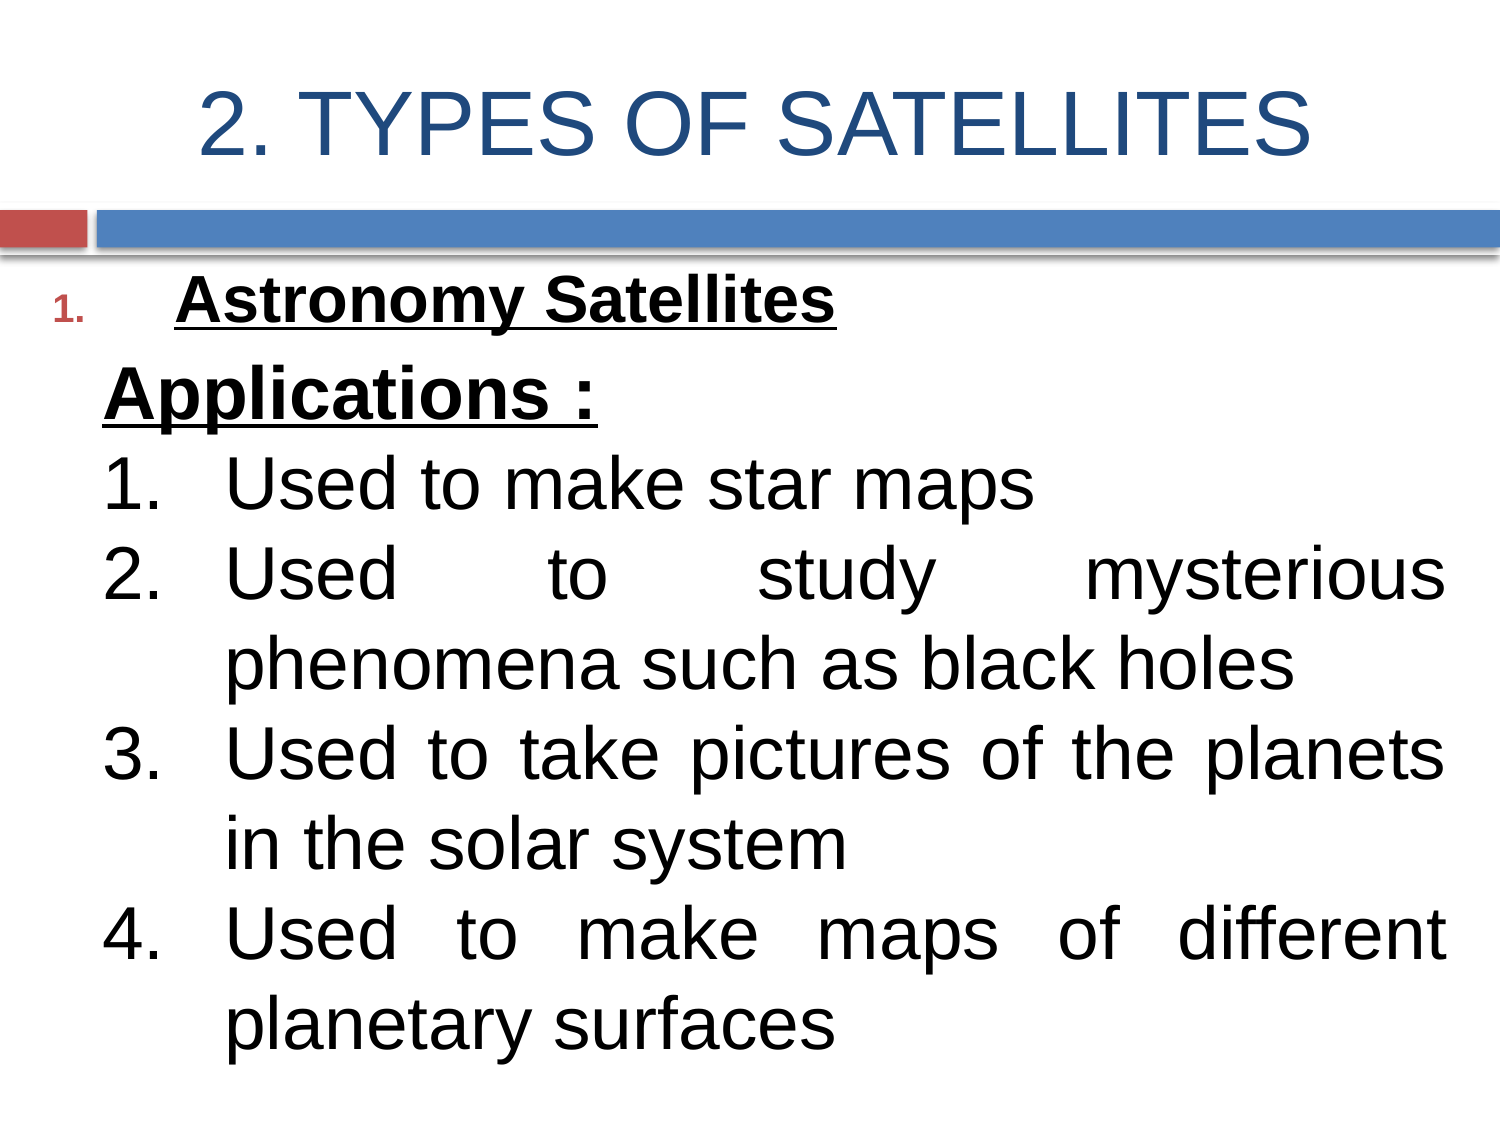

# 2. TYPES OF SATELLITES
Astronomy Satellites

Applications :
Used to make star maps
Used to study mysterious phenomena such as black holes
Used to take pictures of the planets in the solar system
Used to make maps of different planetary surfaces